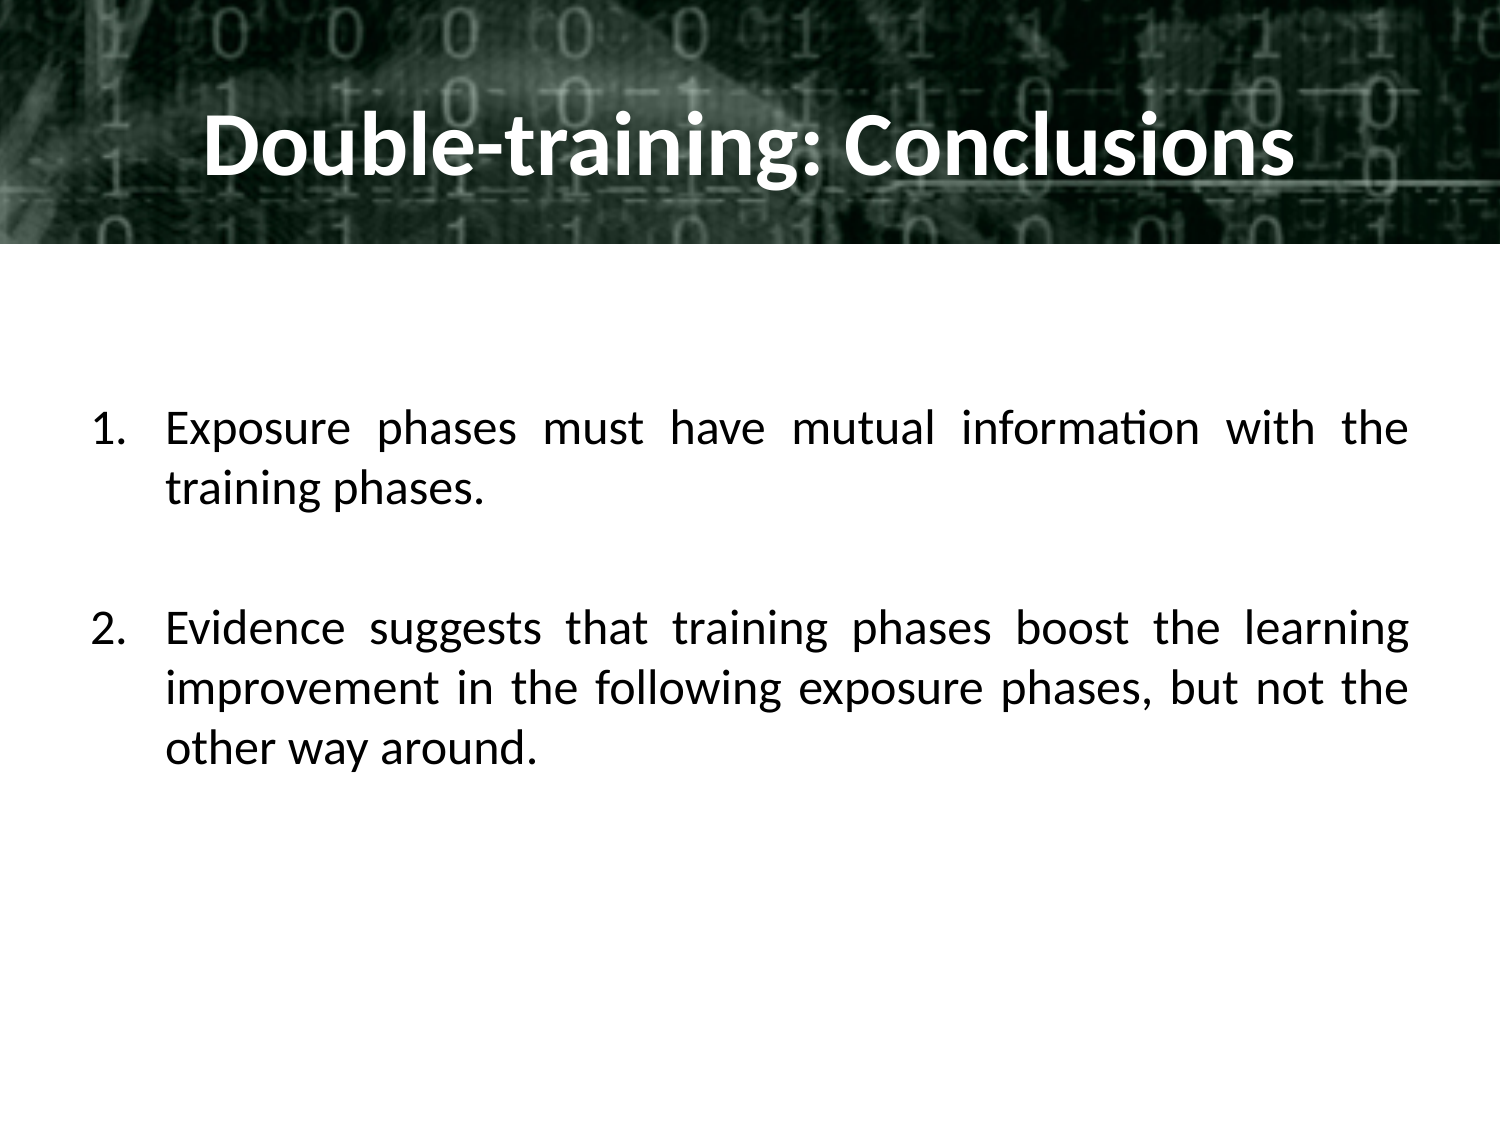

# Double-training: Conclusions
Exposure phases must have mutual information with the training phases.

Evidence suggests that training phases boost the learning improvement in the following exposure phases, but not the other way around.